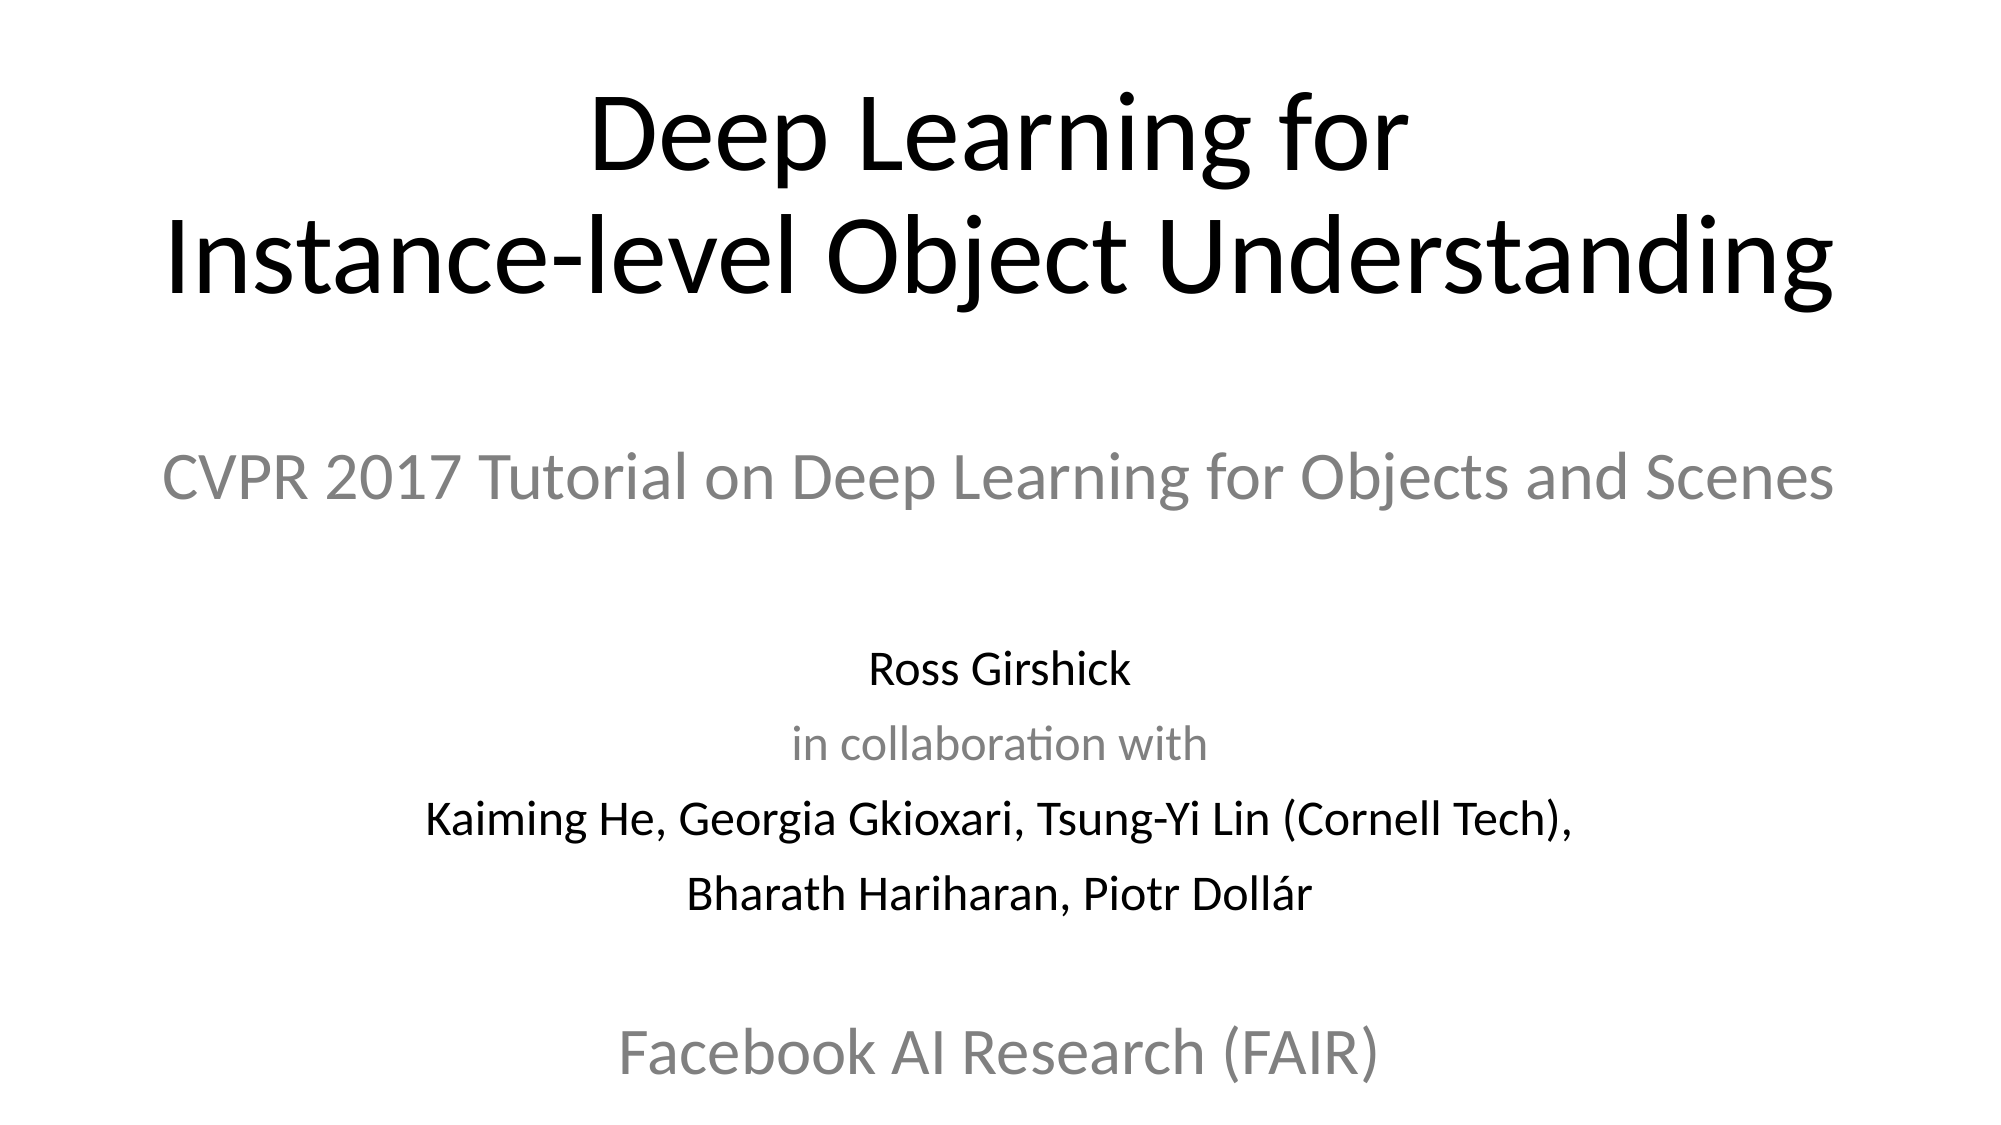

# Deep Learning for Instance-level Object Understanding CVPR 2017 Tutorial on Deep Learning for Objects and Scenes
Ross Girshick
in collaboration with
Kaiming He, Georgia Gkioxari, Tsung-Yi Lin (Cornell Tech),
Bharath Hariharan, Piotr Dollár

Facebook AI Research (FAIR)